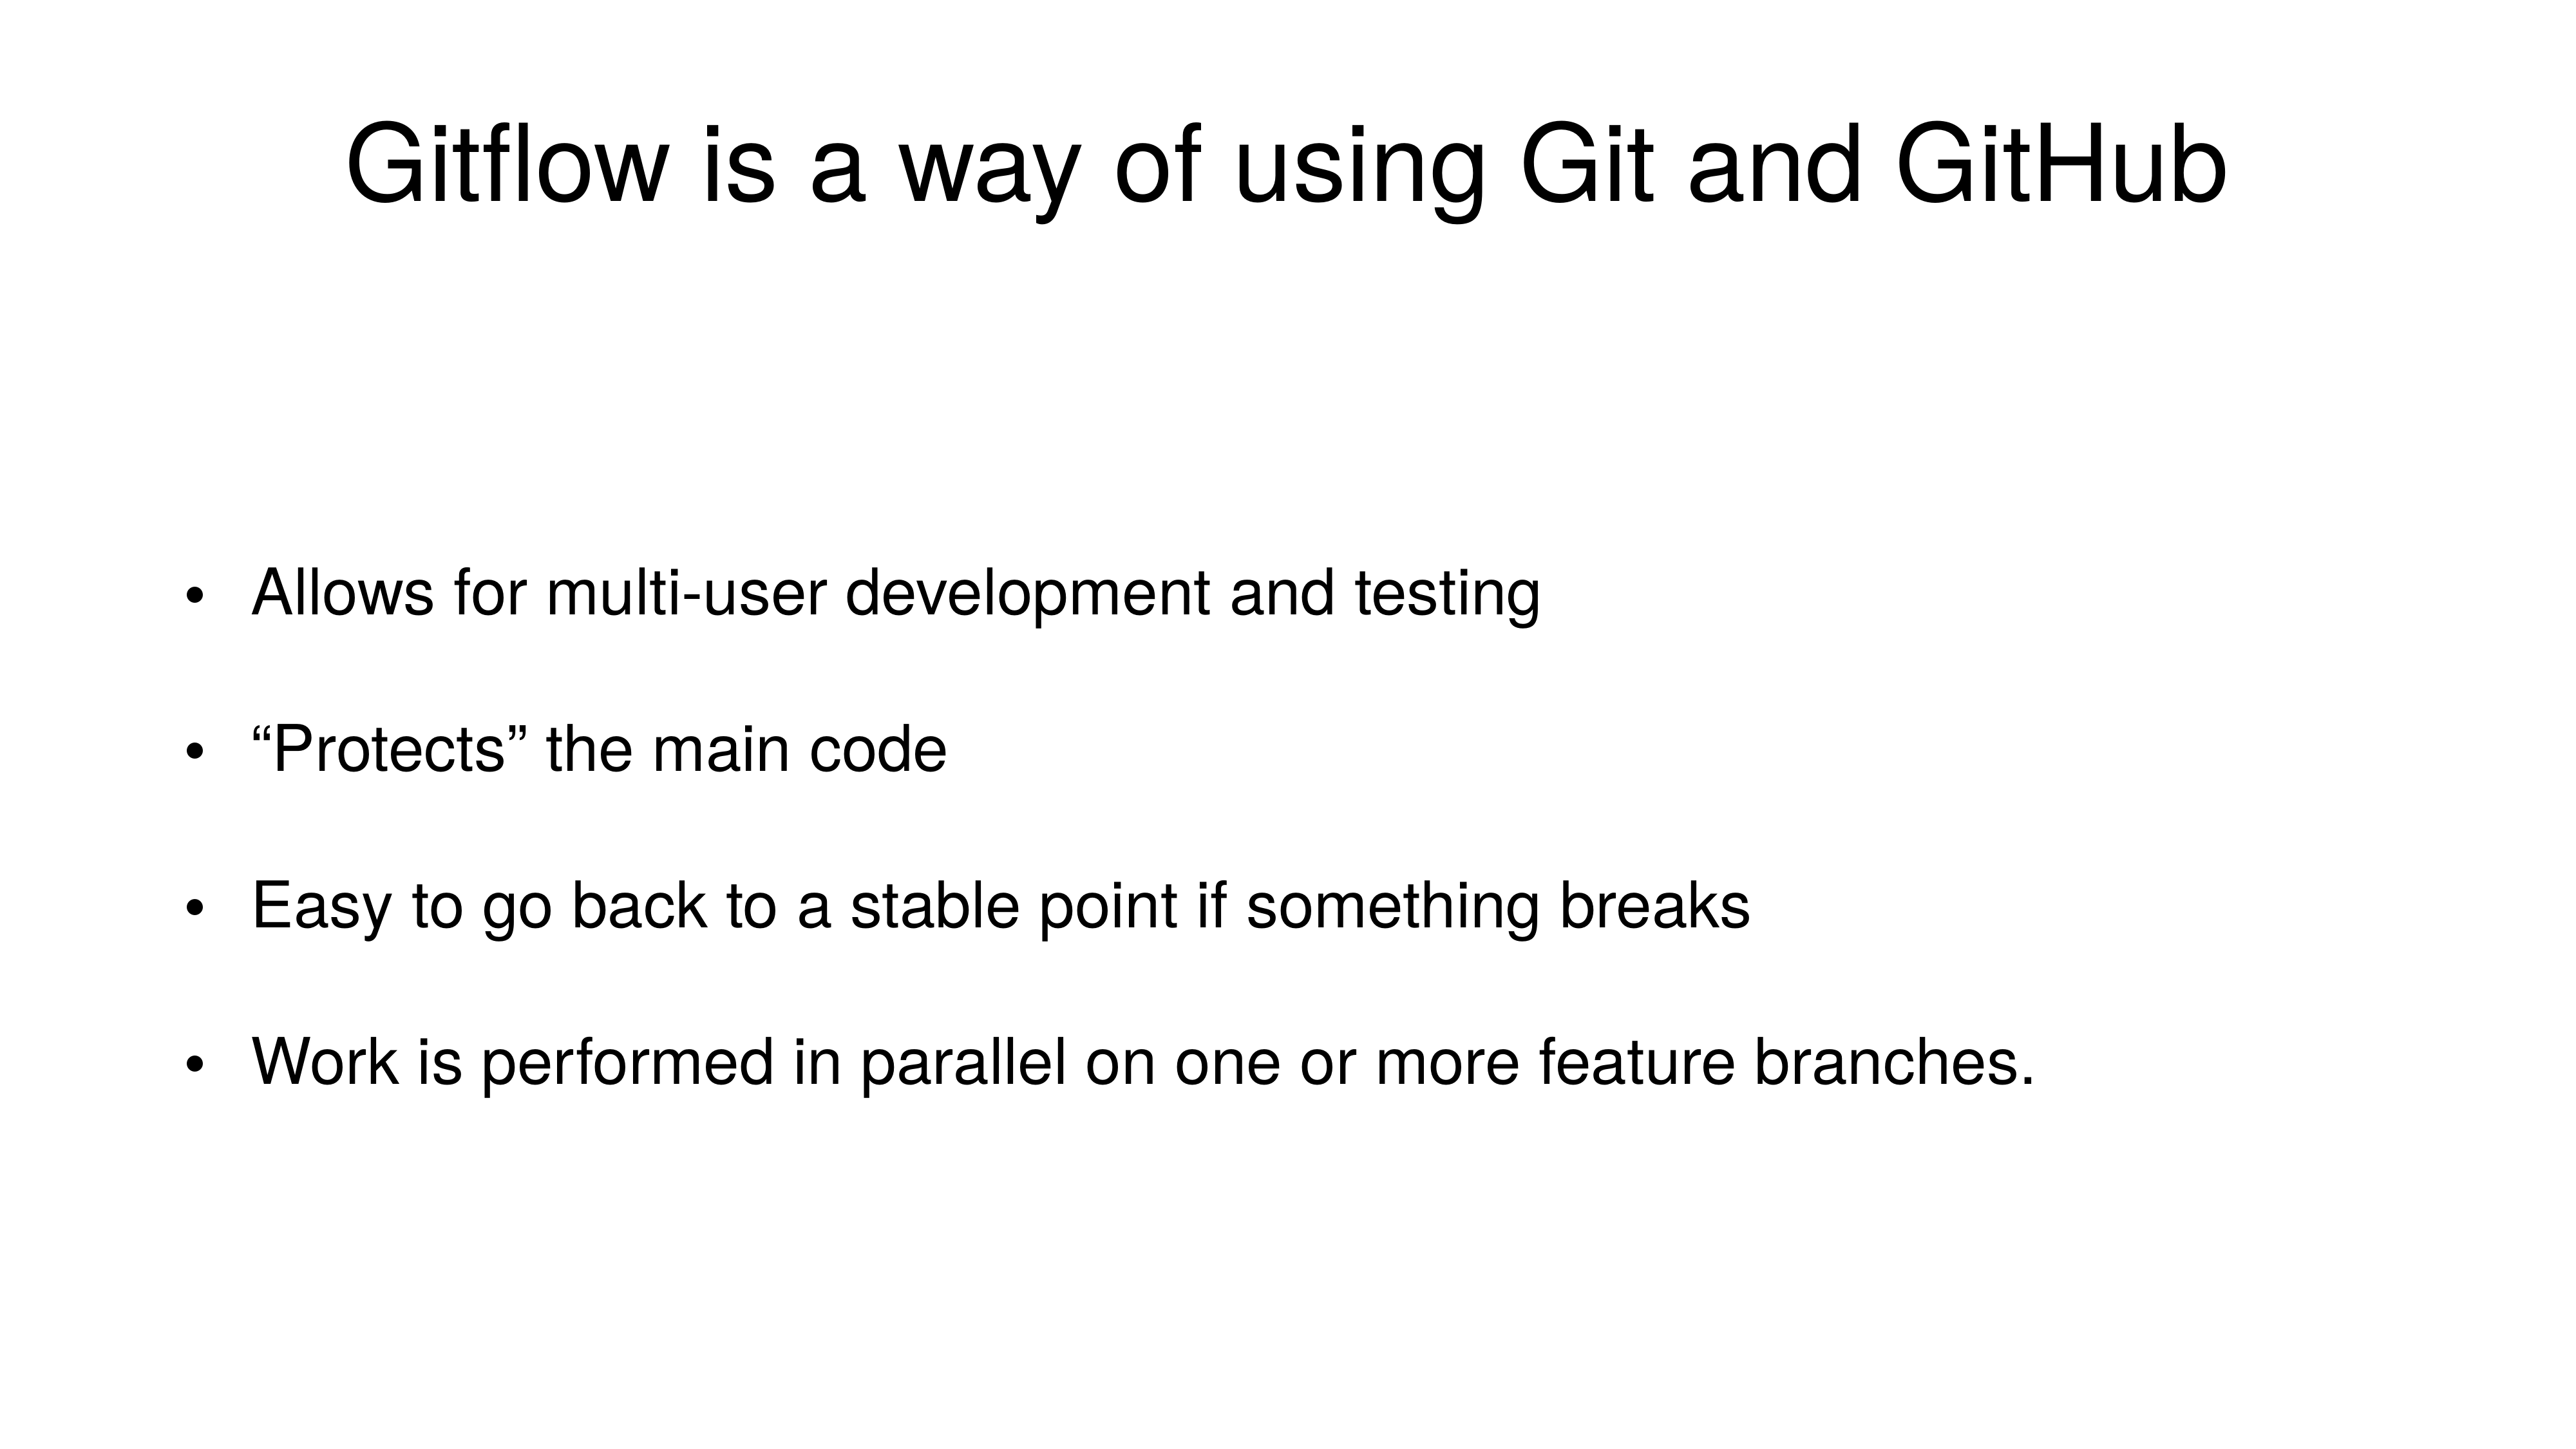

# Gitflow is a way of using Git and GitHub
Allows for multi-user development and testing
“Protects” the main code
Easy to go back to a stable point if something breaks
Work is performed in parallel on one or more feature branches.